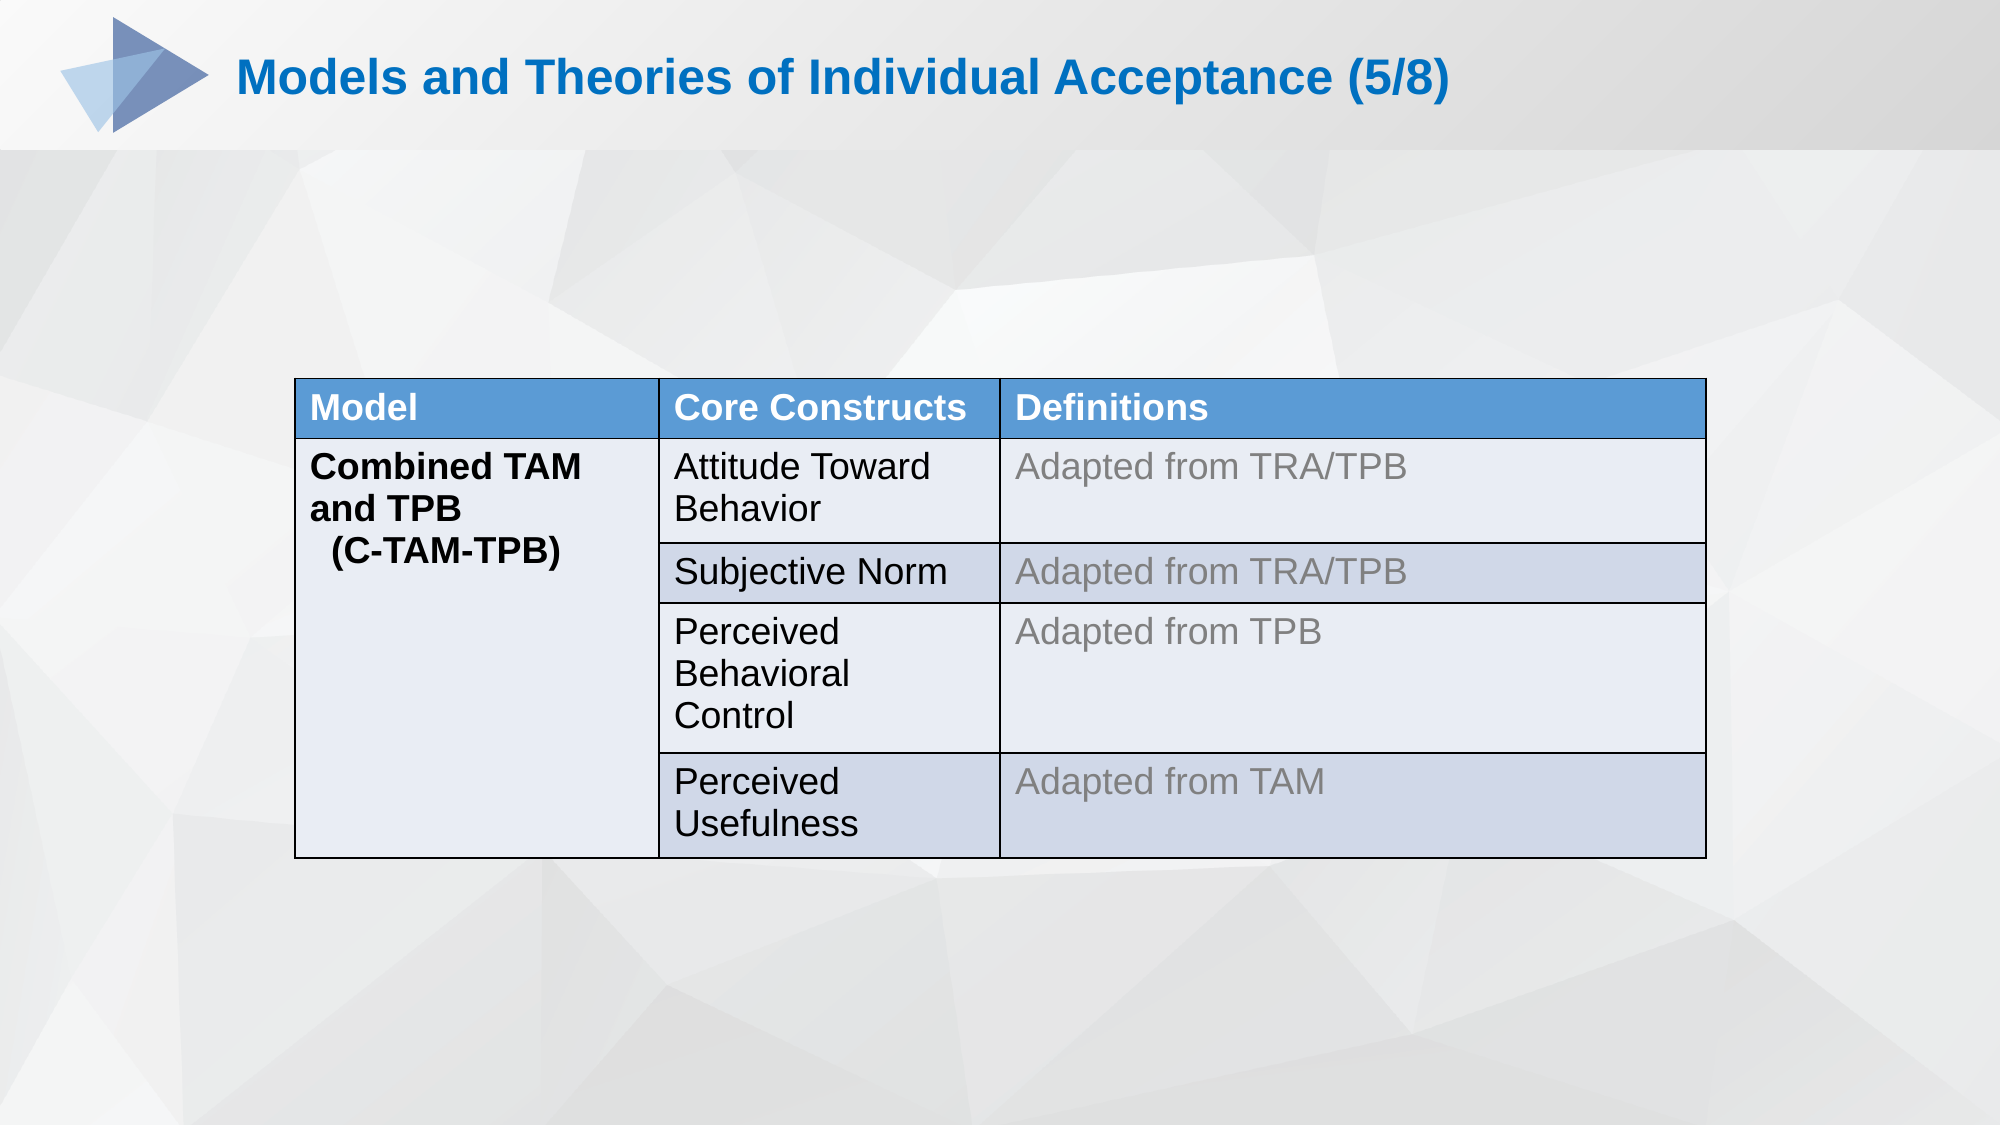

# Models and Theories of Individual Acceptance (5/8)

Models and Theories of Individual Acceptance (5/8)
| Model | Core Constructs | Definitions |
| --- | --- | --- |
| Combined TAM and TPB (C-TAM-TPB) | Attitude Toward Behavior | Adapted from TRA/TPB |
|  | Subjective Norm | Adapted from TRA/TPB |
|  | Perceived Behavioral Control | Adapted from TPB |
|  | Perceived Usefulness | Adapted from TAM |